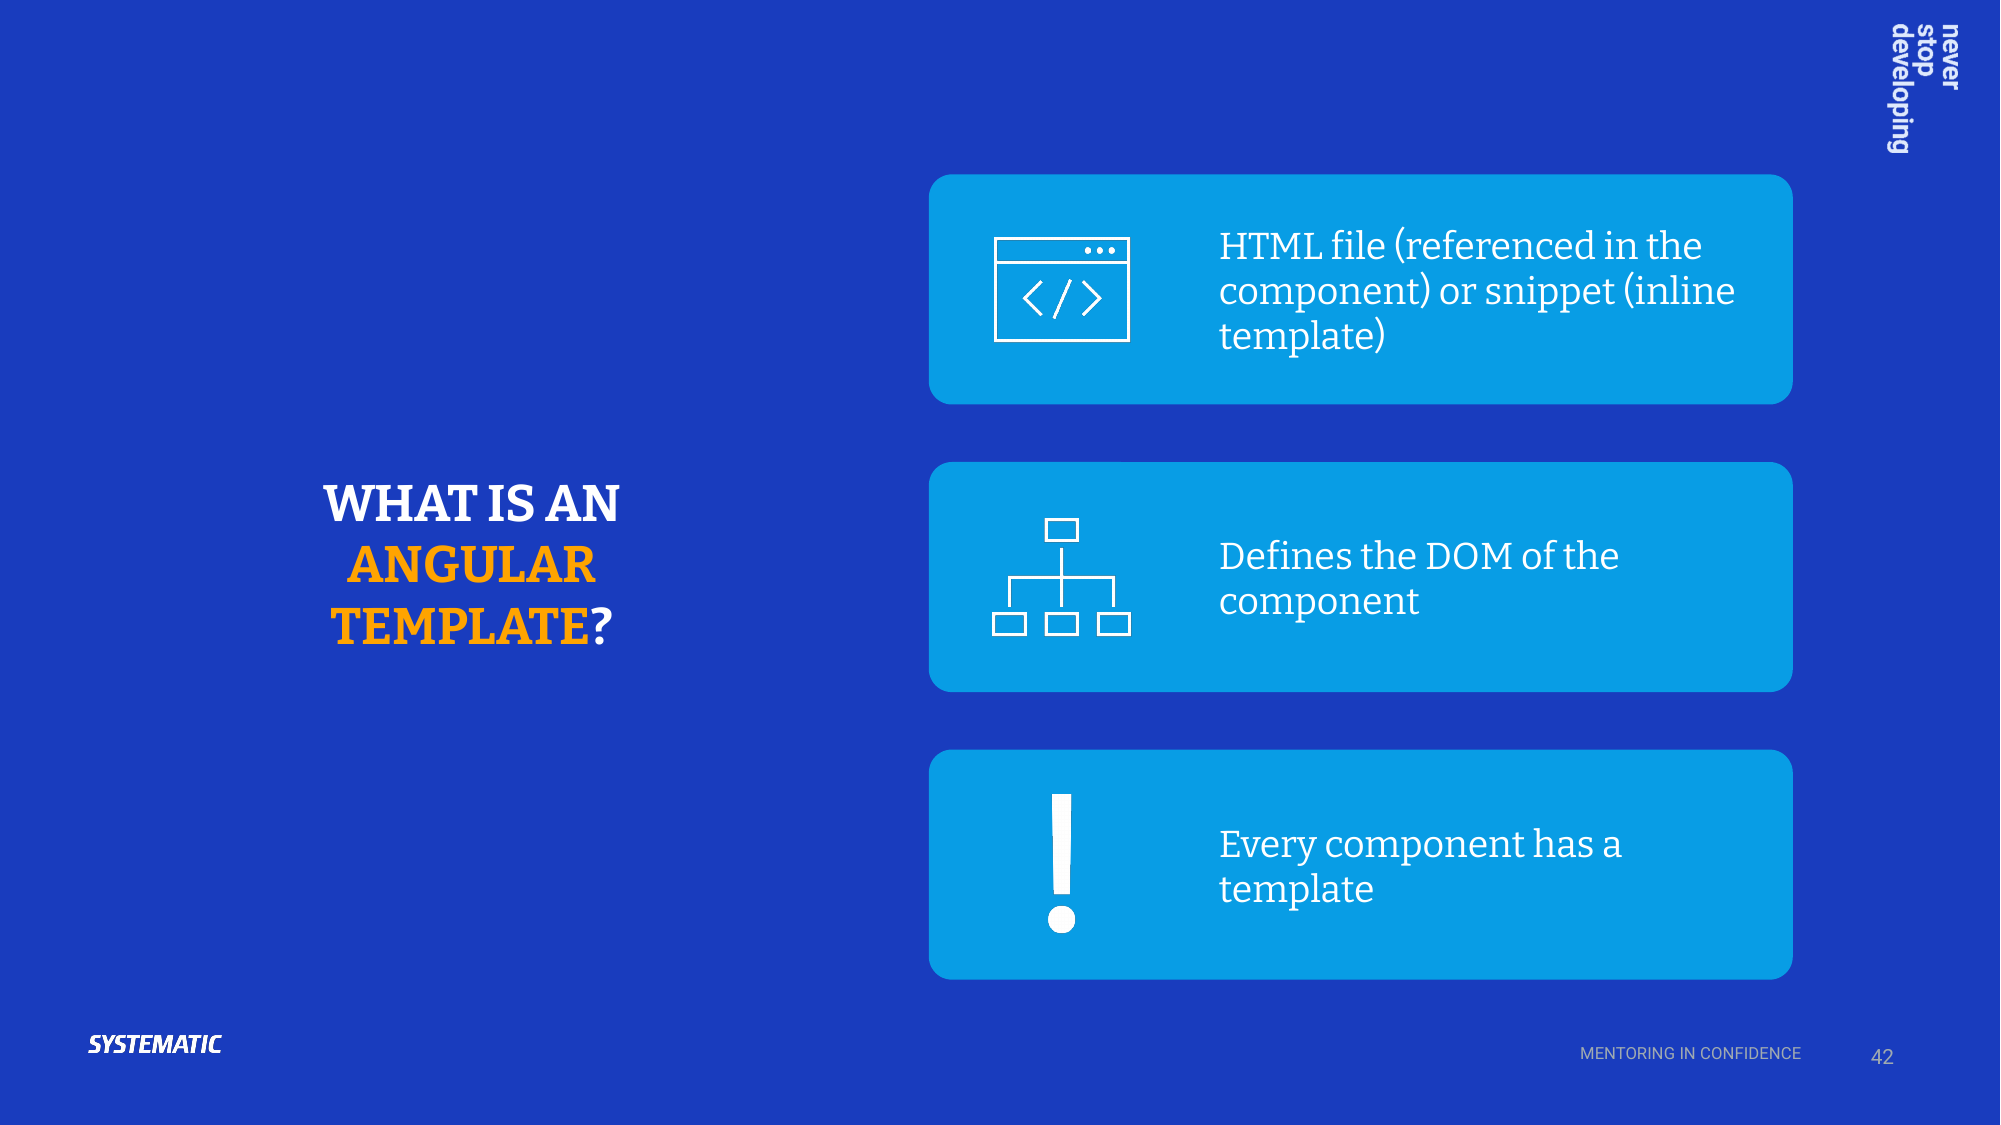

HTML file (referenced in the component) or snippet (inline template)
Defines the DOM of the component
Every component has a template
WHAT IS AN ANGULAR TEMPLATE?
MENTORING IN CONFIDENCE
42